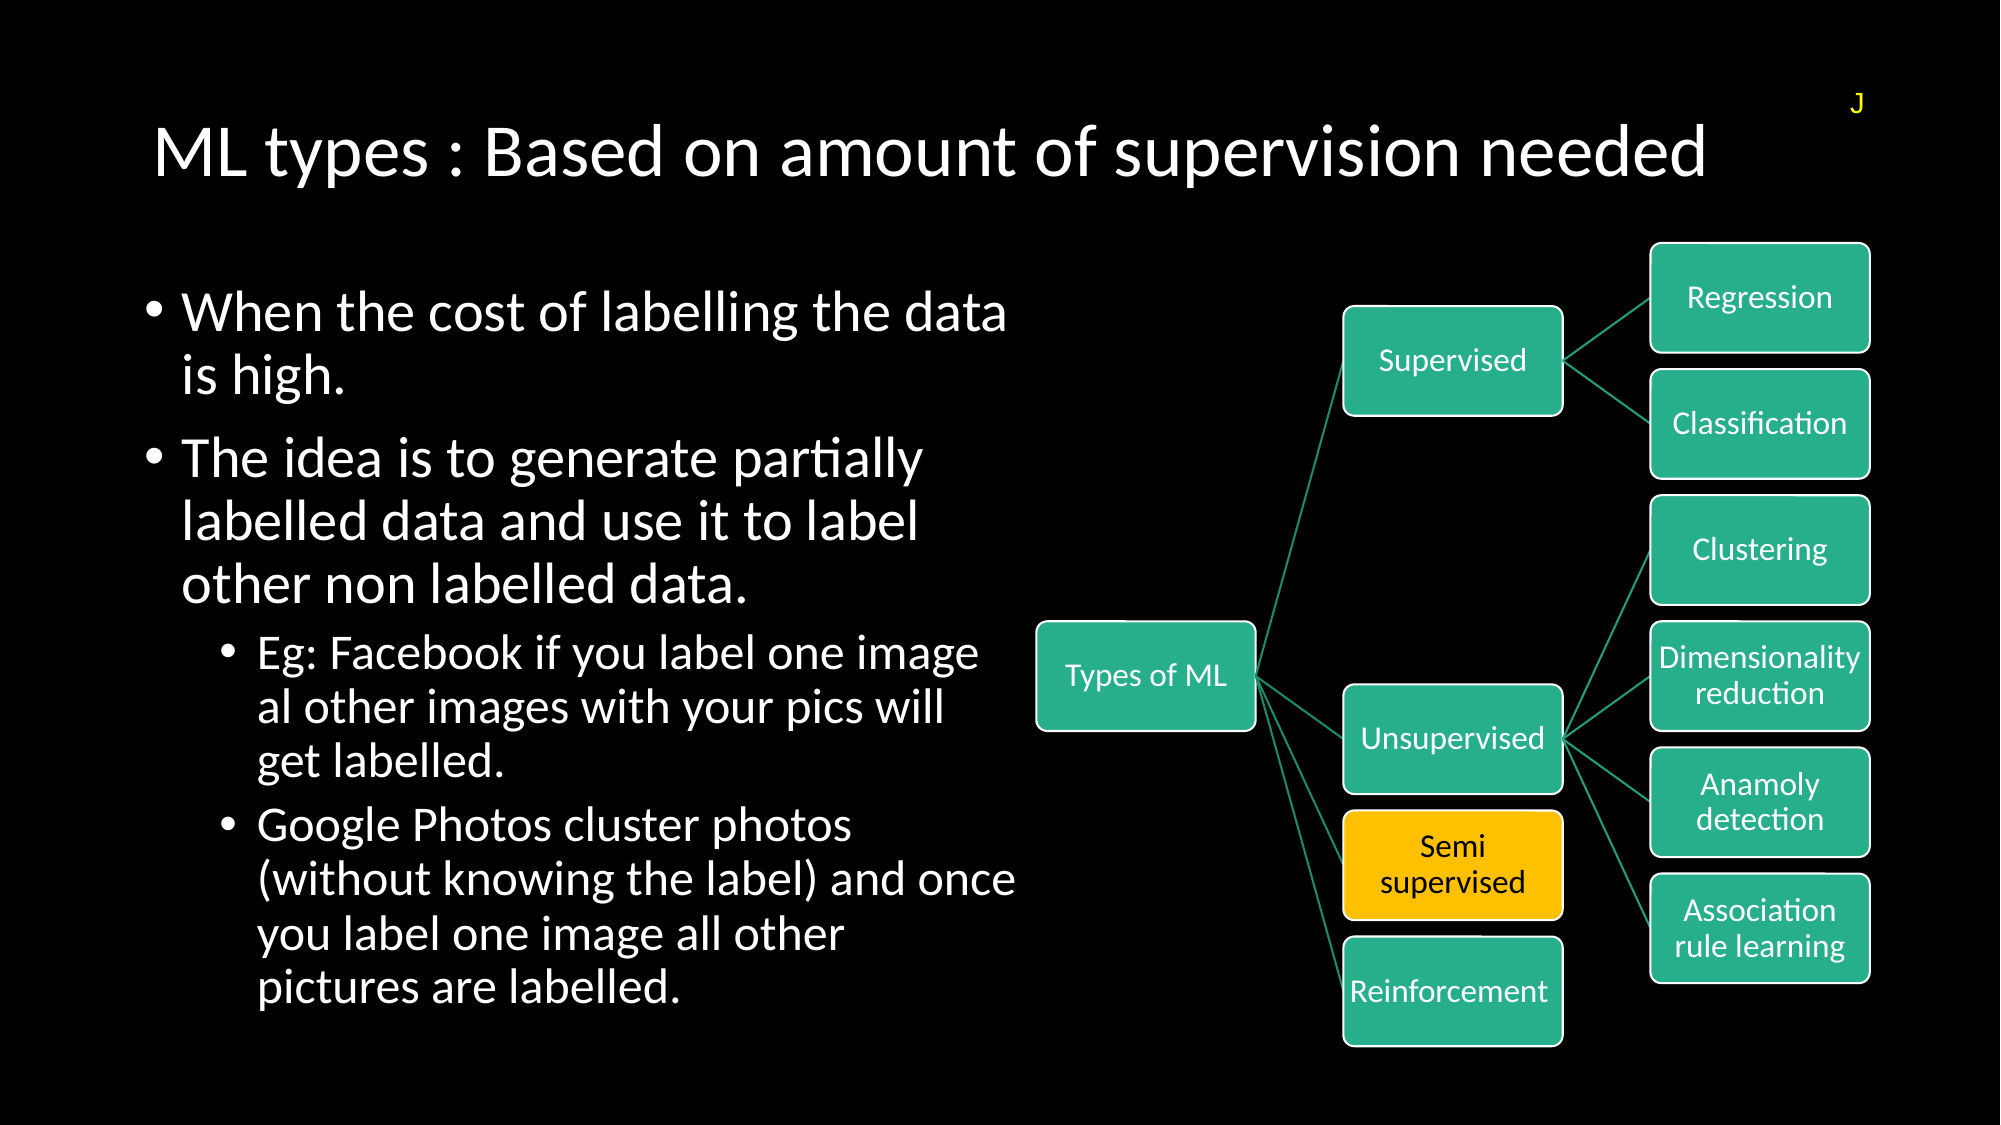

# ML types : Based on amount of supervision needed
J

Regression

Supervised

Classification

Clustering

Types of ML
Dimensionality reduction

Unsupervised

Anamoly detection

Semi supervised

Association rule learning

Reinforcement
When the cost of labelling the data is high.
The idea is to generate partially labelled data and use it to label other non labelled data.
Eg: Facebook if you label one image al other images with your pics will get labelled.
Google Photos cluster photos (without knowing the label) and once you label one image all other pictures are labelled.